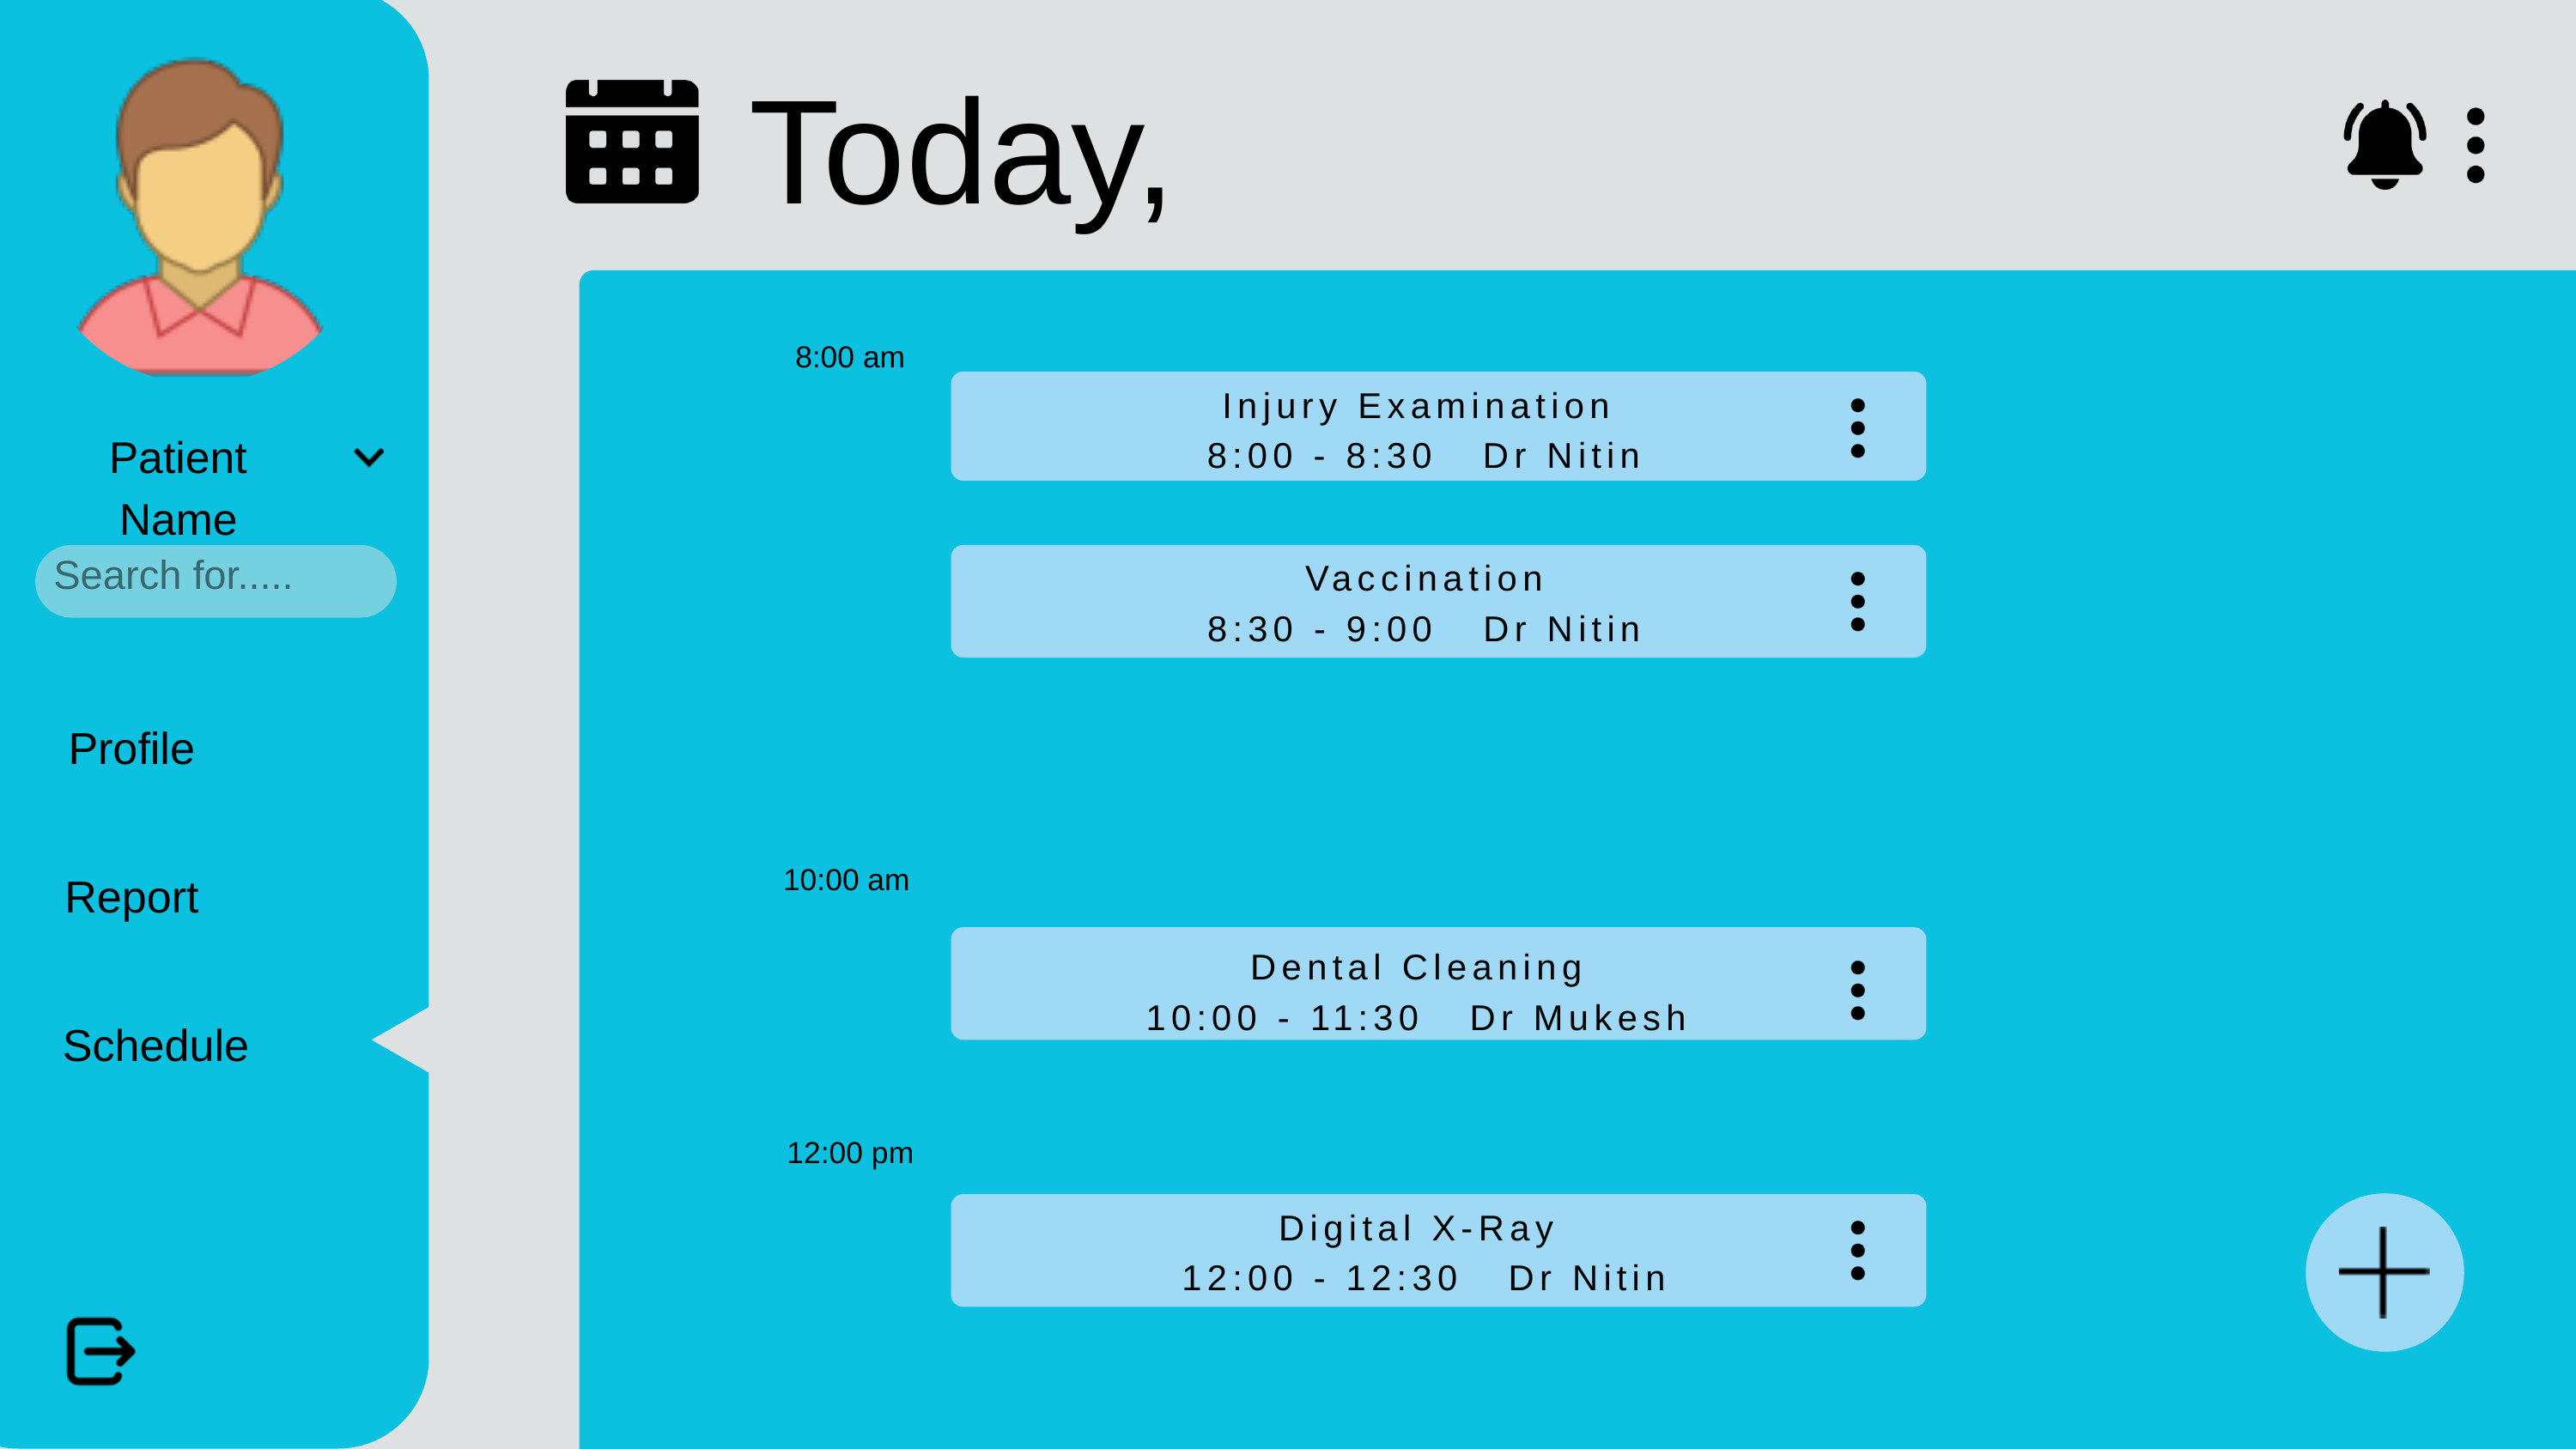

Today,

8:00 ﻿am

Injury Examination
8:00 - 8:30   Dr Nitin

Patient Name

 Search for.....

Vaccination
8:30 - 9:00   Dr Nitin

Profile
10:00 ﻿am
Report

Dental Cleaning
10:00 - 11:30   Dr Mukesh

Schedule
12:00 ﻿pm

Digital X-Ray
12:00 - 12:30   Dr Nitin